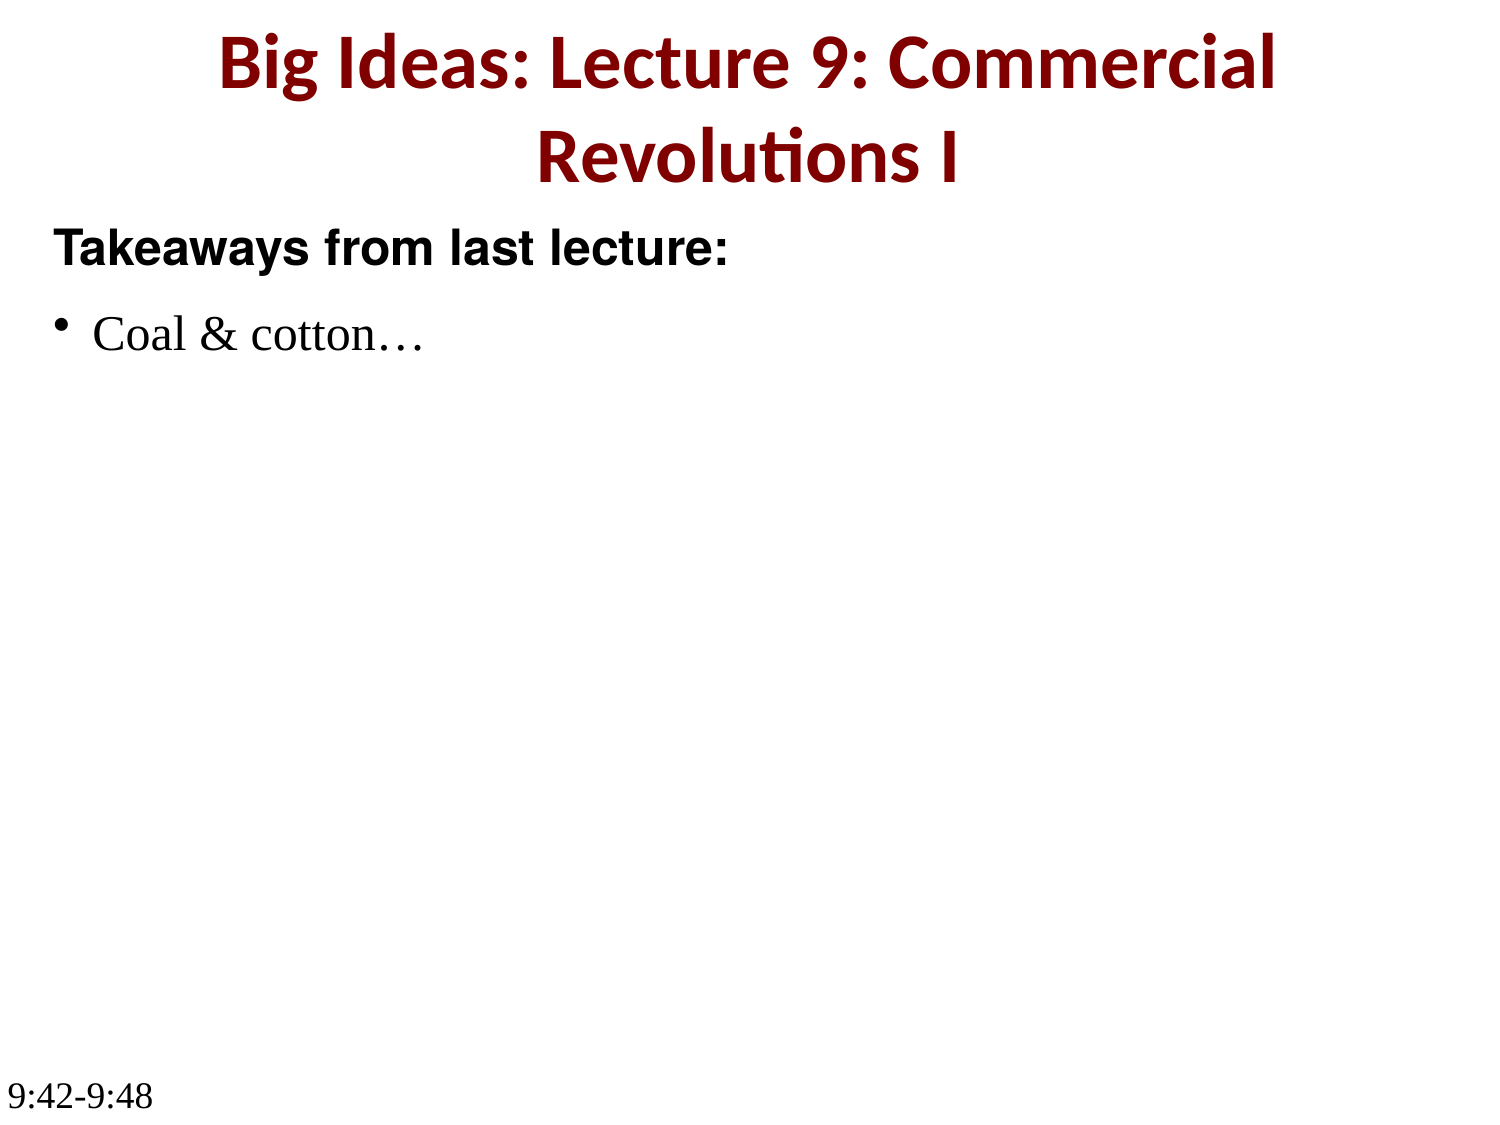

Big Ideas: Lecture 9: Commercial Revolutions I
Takeaways from last lecture:
Coal & cotton…
9:42-9:48